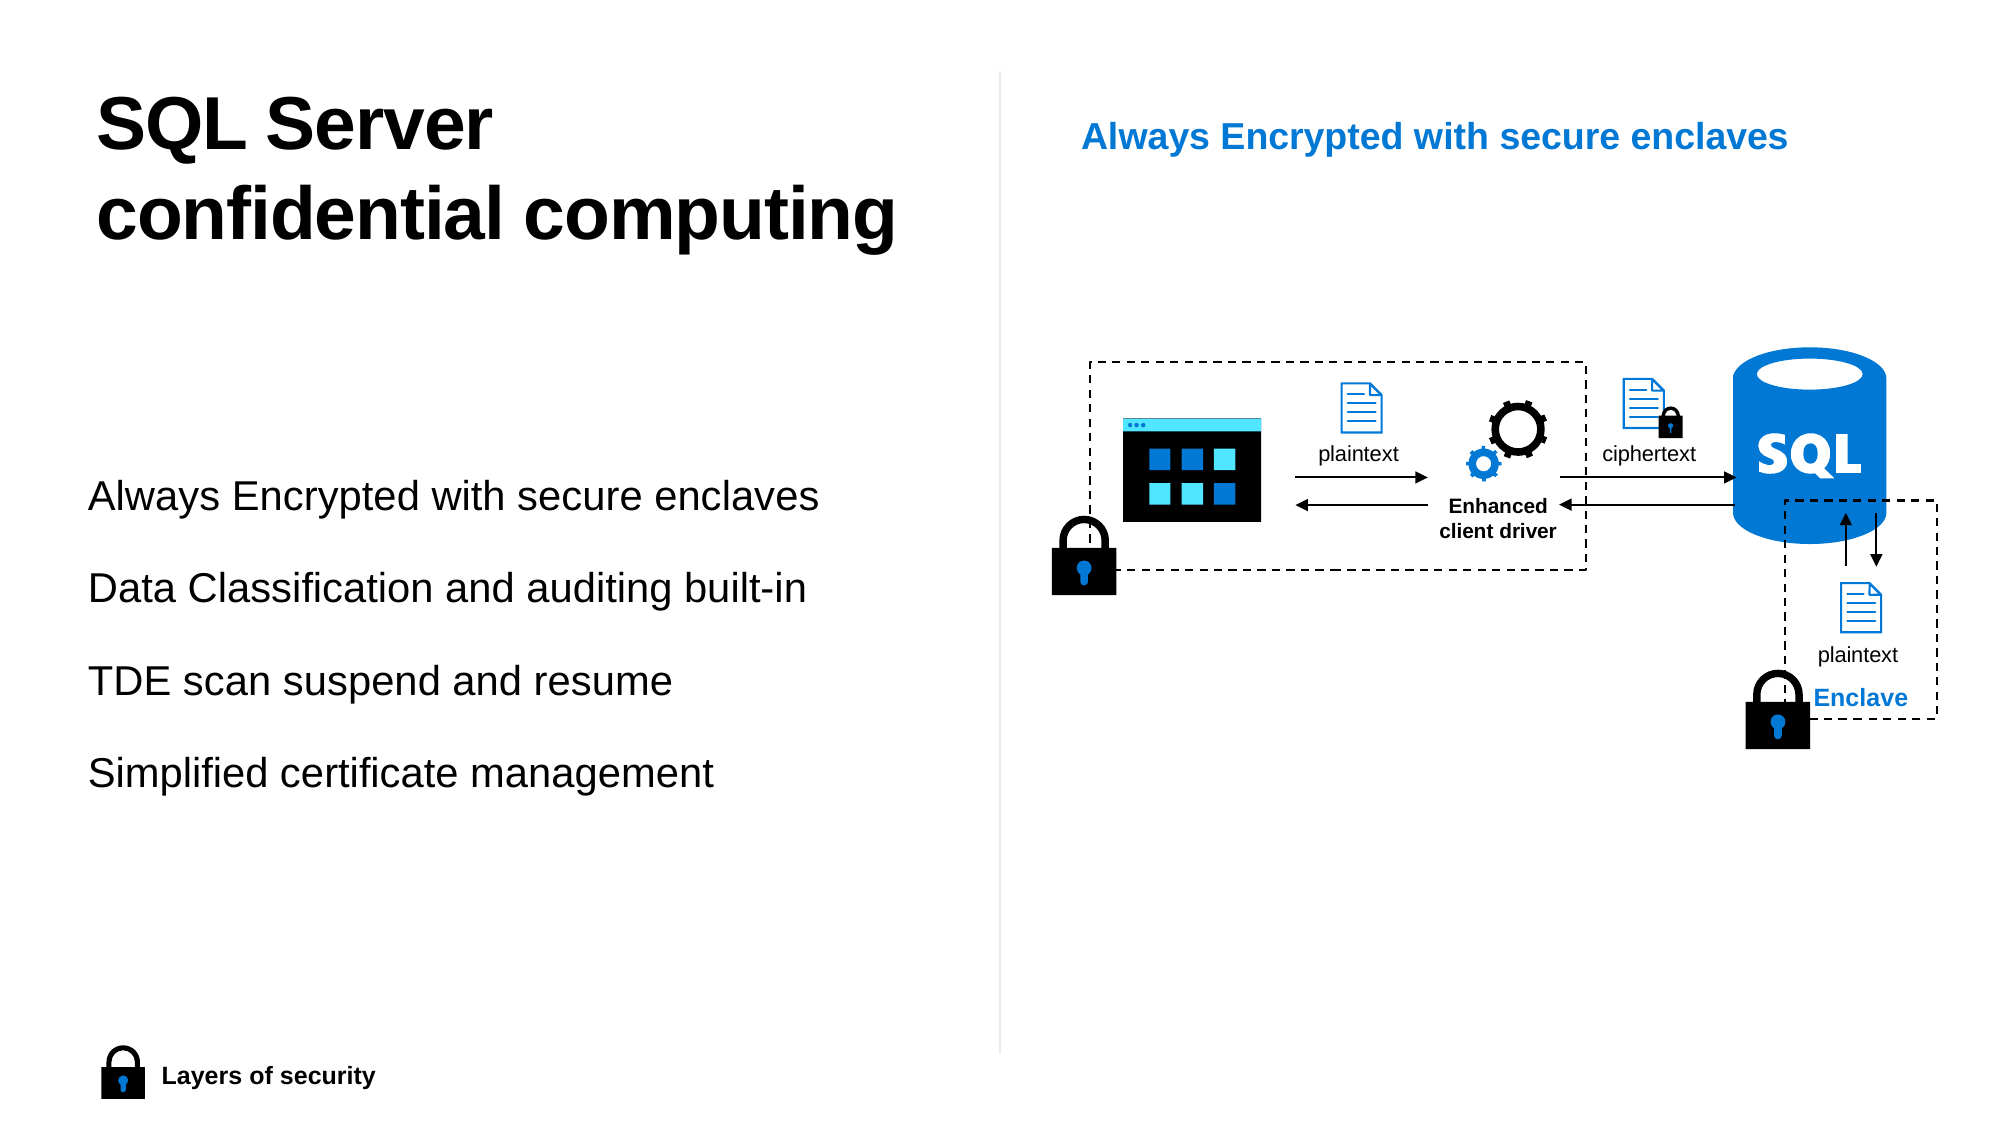

# SQL Server confidential computing
Always Encrypted with secure enclaves

plaintext
ciphertext
Always Encrypted with secure enclaves
Data Classification and auditing built-in
TDE scan suspend and resume
Simplified certificate management
Enhanced client driver
Enclave

plaintext

Layers of security